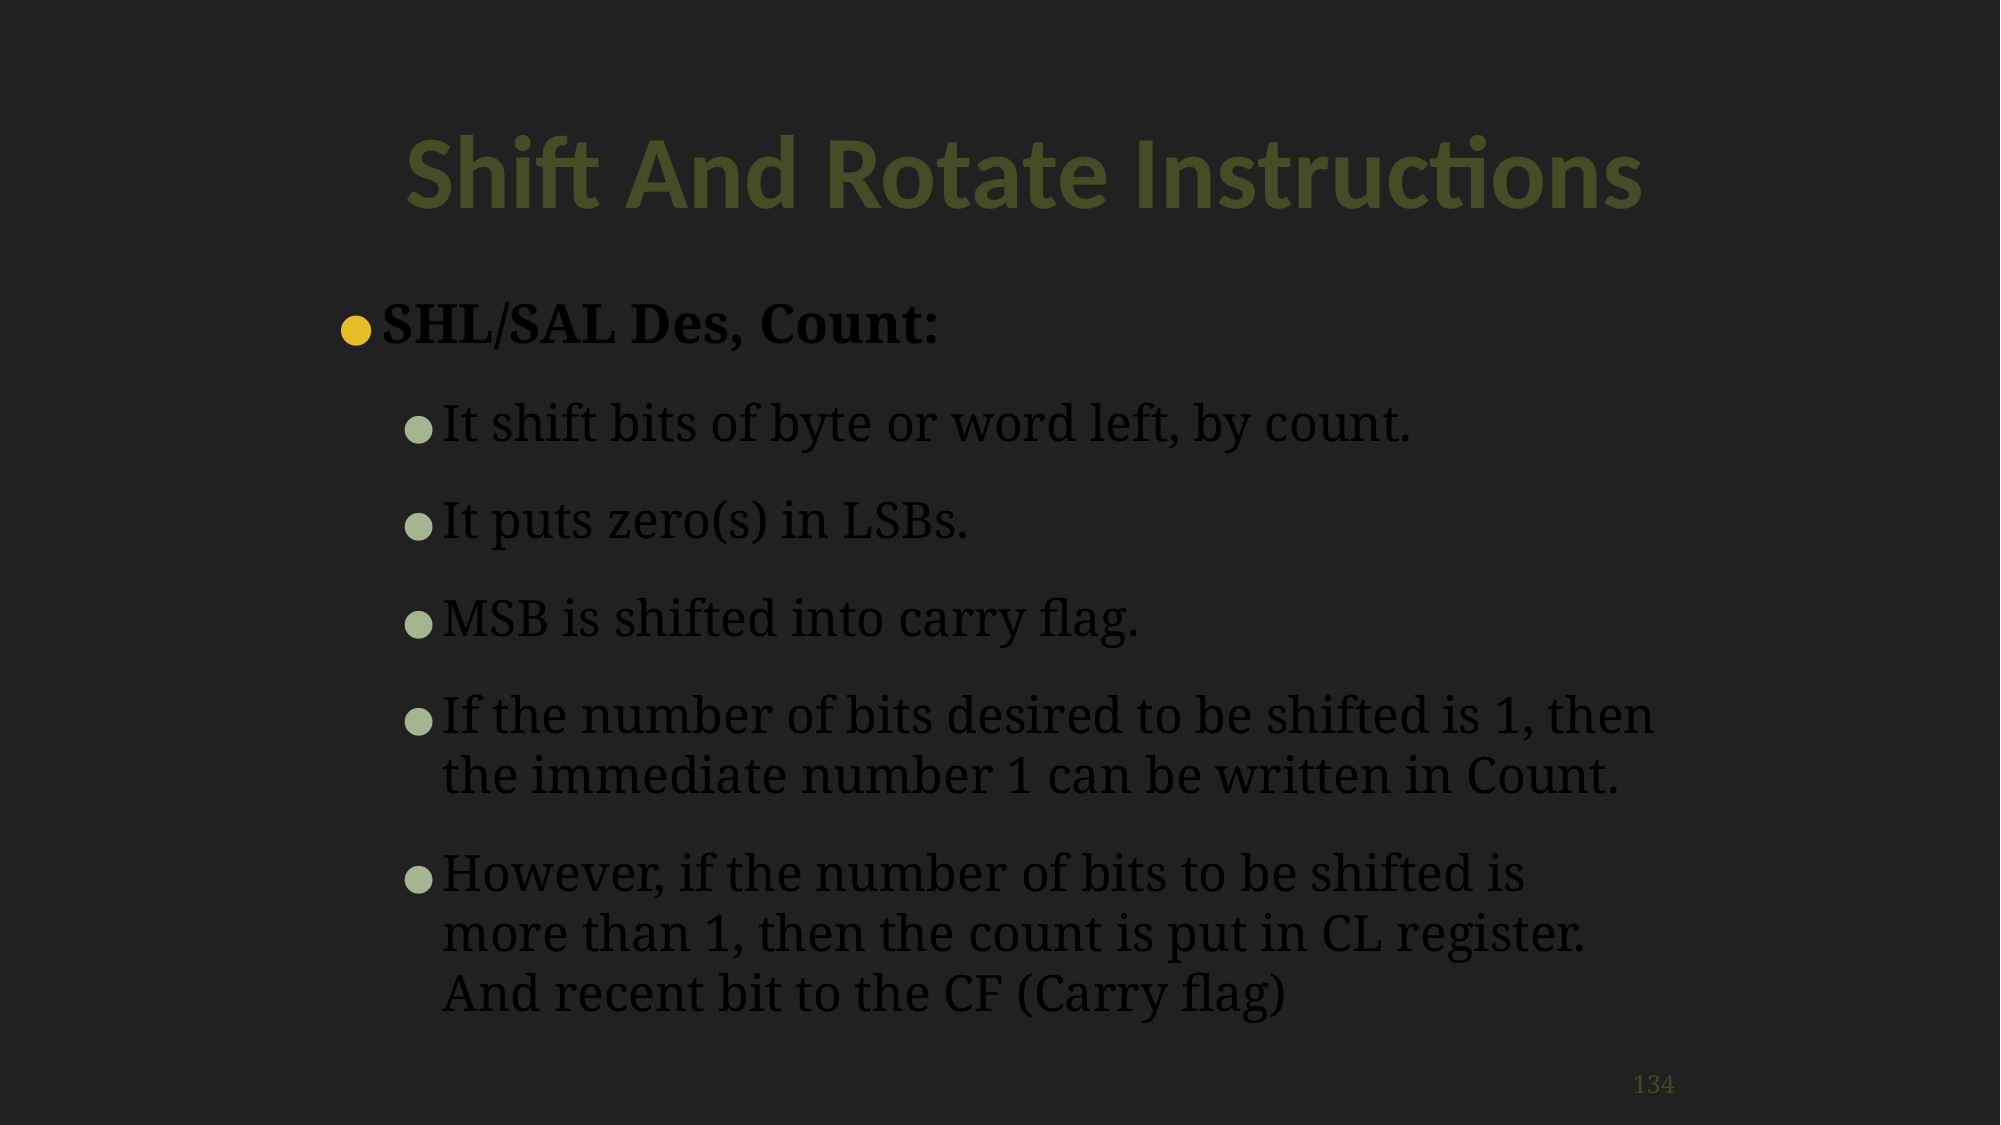

Shift And Rotate Instructions
SHL/SAL Des, Count:
It shift bits of byte or word left, by count.
It puts zero(s) in LSBs.
MSB is shifted into carry flag.
If the number of bits desired to be shifted is 1, then the immediate number 1 can be written in Count.
However, if the number of bits to be shifted is more than 1, then the count is put in CL register. And recent bit to the CF (Carry flag)
134